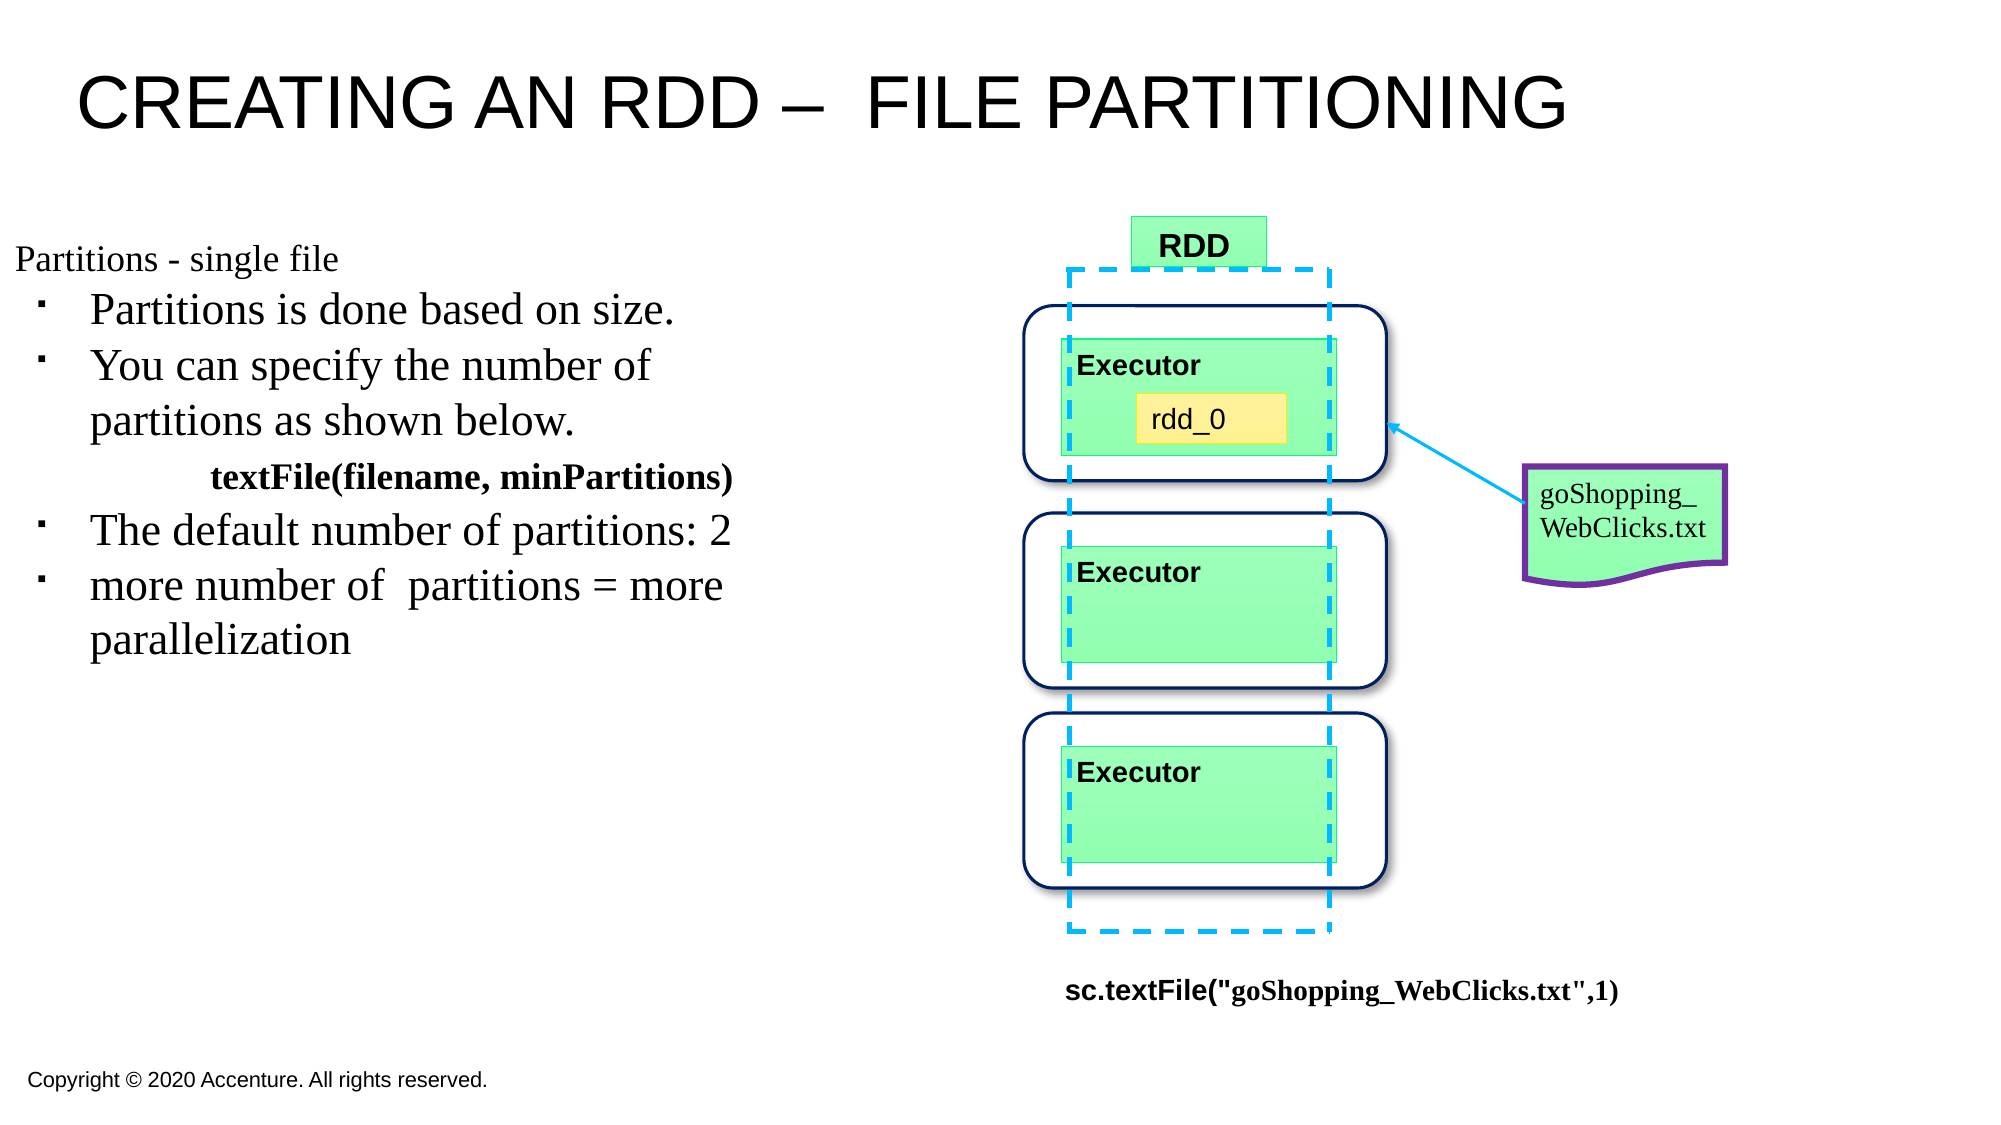

# Creating an RDD –  File Partitioning
RDD

Executor
rdd_0

Executor

Executor
Partitions - single file
Partitions is done based on size.
You can specify the number of partitions as shown below.
	textFile(filename, minPartitions)
The default number of partitions: 2
more number of  partitions = more parallelization
goShopping_WebClicks.txt
sc.textFile("goShopping_WebClicks.txt",1)